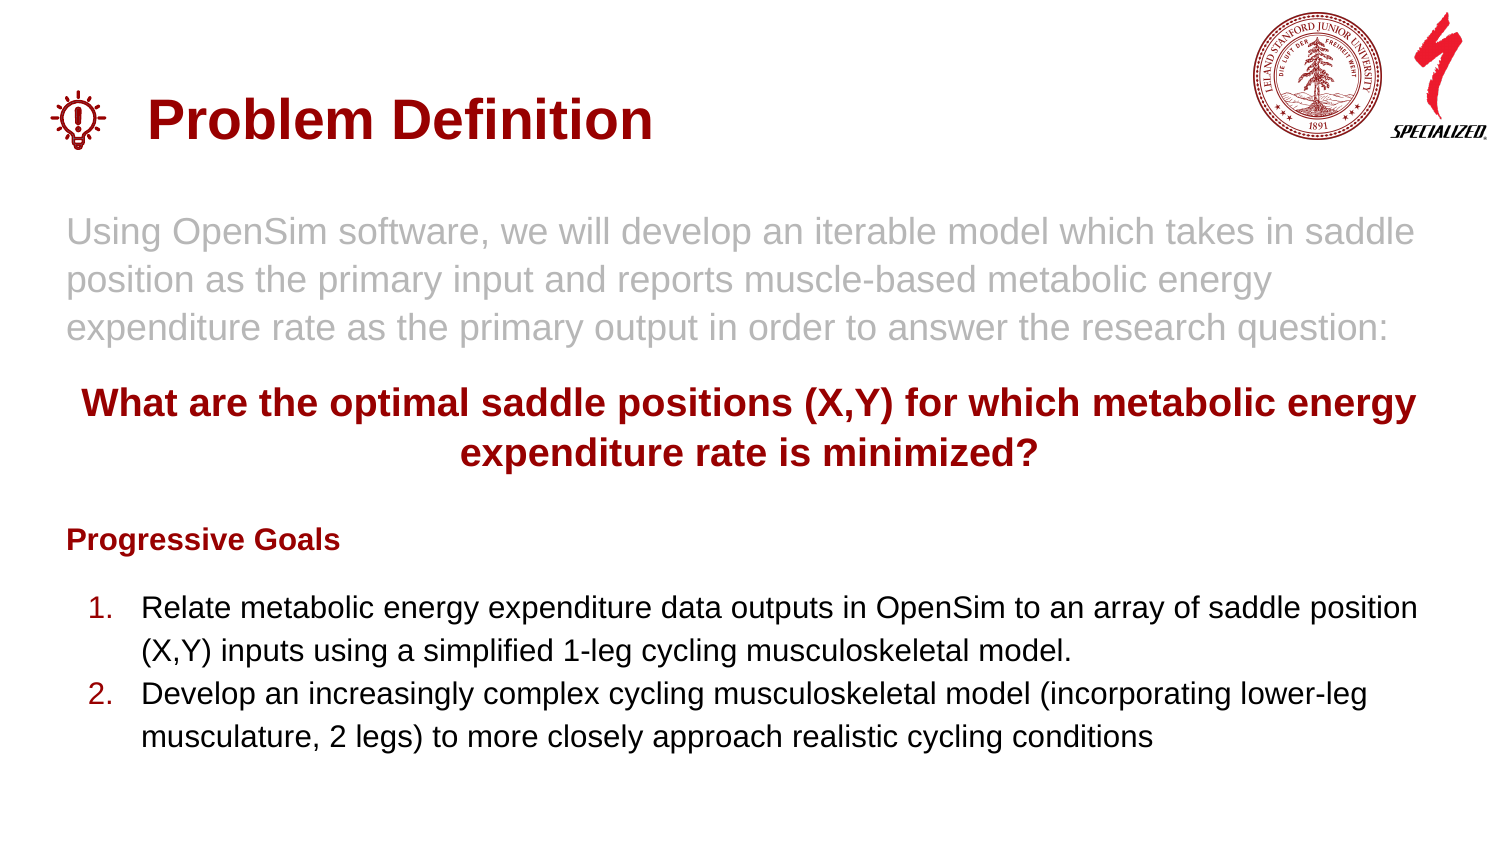

# Problem Definition

Using OpenSim software, we will develop an iterable model which takes in saddle position as the primary input and reports muscle-based metabolic energy expenditure rate as the primary output in order to answer the research question:
What are the optimal saddle positions (X,Y) for which metabolic energy expenditure rate is minimized?

Progressive Goals
Relate metabolic energy expenditure data outputs in OpenSim to an array of saddle position (X,Y) inputs using a simplified 1-leg cycling musculoskeletal model.
Develop an increasingly complex cycling musculoskeletal model (incorporating lower-leg musculature, 2 legs) to more closely approach realistic cycling conditions